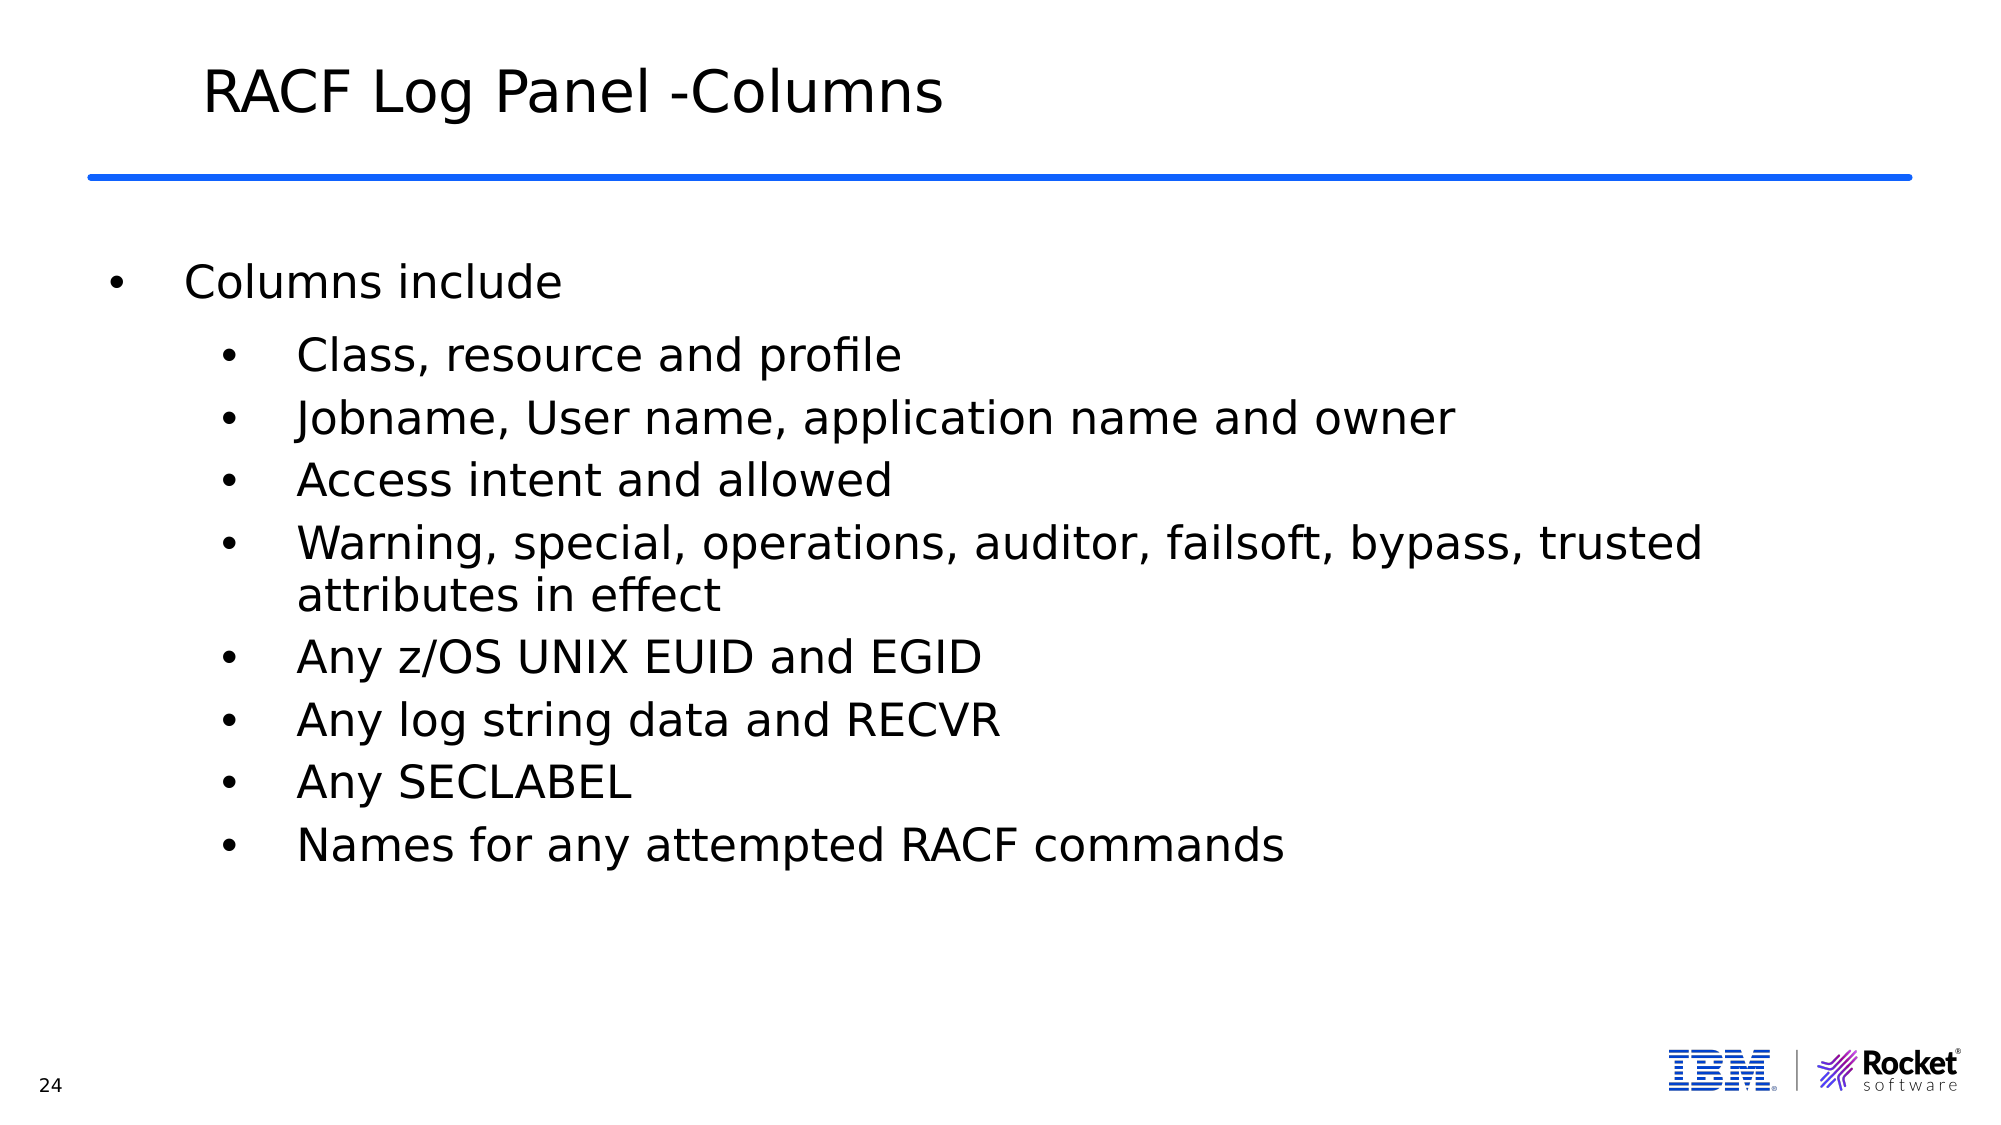

24
RACF Log Panel -Columns
#
Columns include
Class, resource and profile
Jobname, User name, application name and owner
Access intent and allowed
Warning, special, operations, auditor, failsoft, bypass, trusted attributes in effect
Any z/OS UNIX EUID and EGID
Any log string data and RECVR
Any SECLABEL
Names for any attempted RACF commands